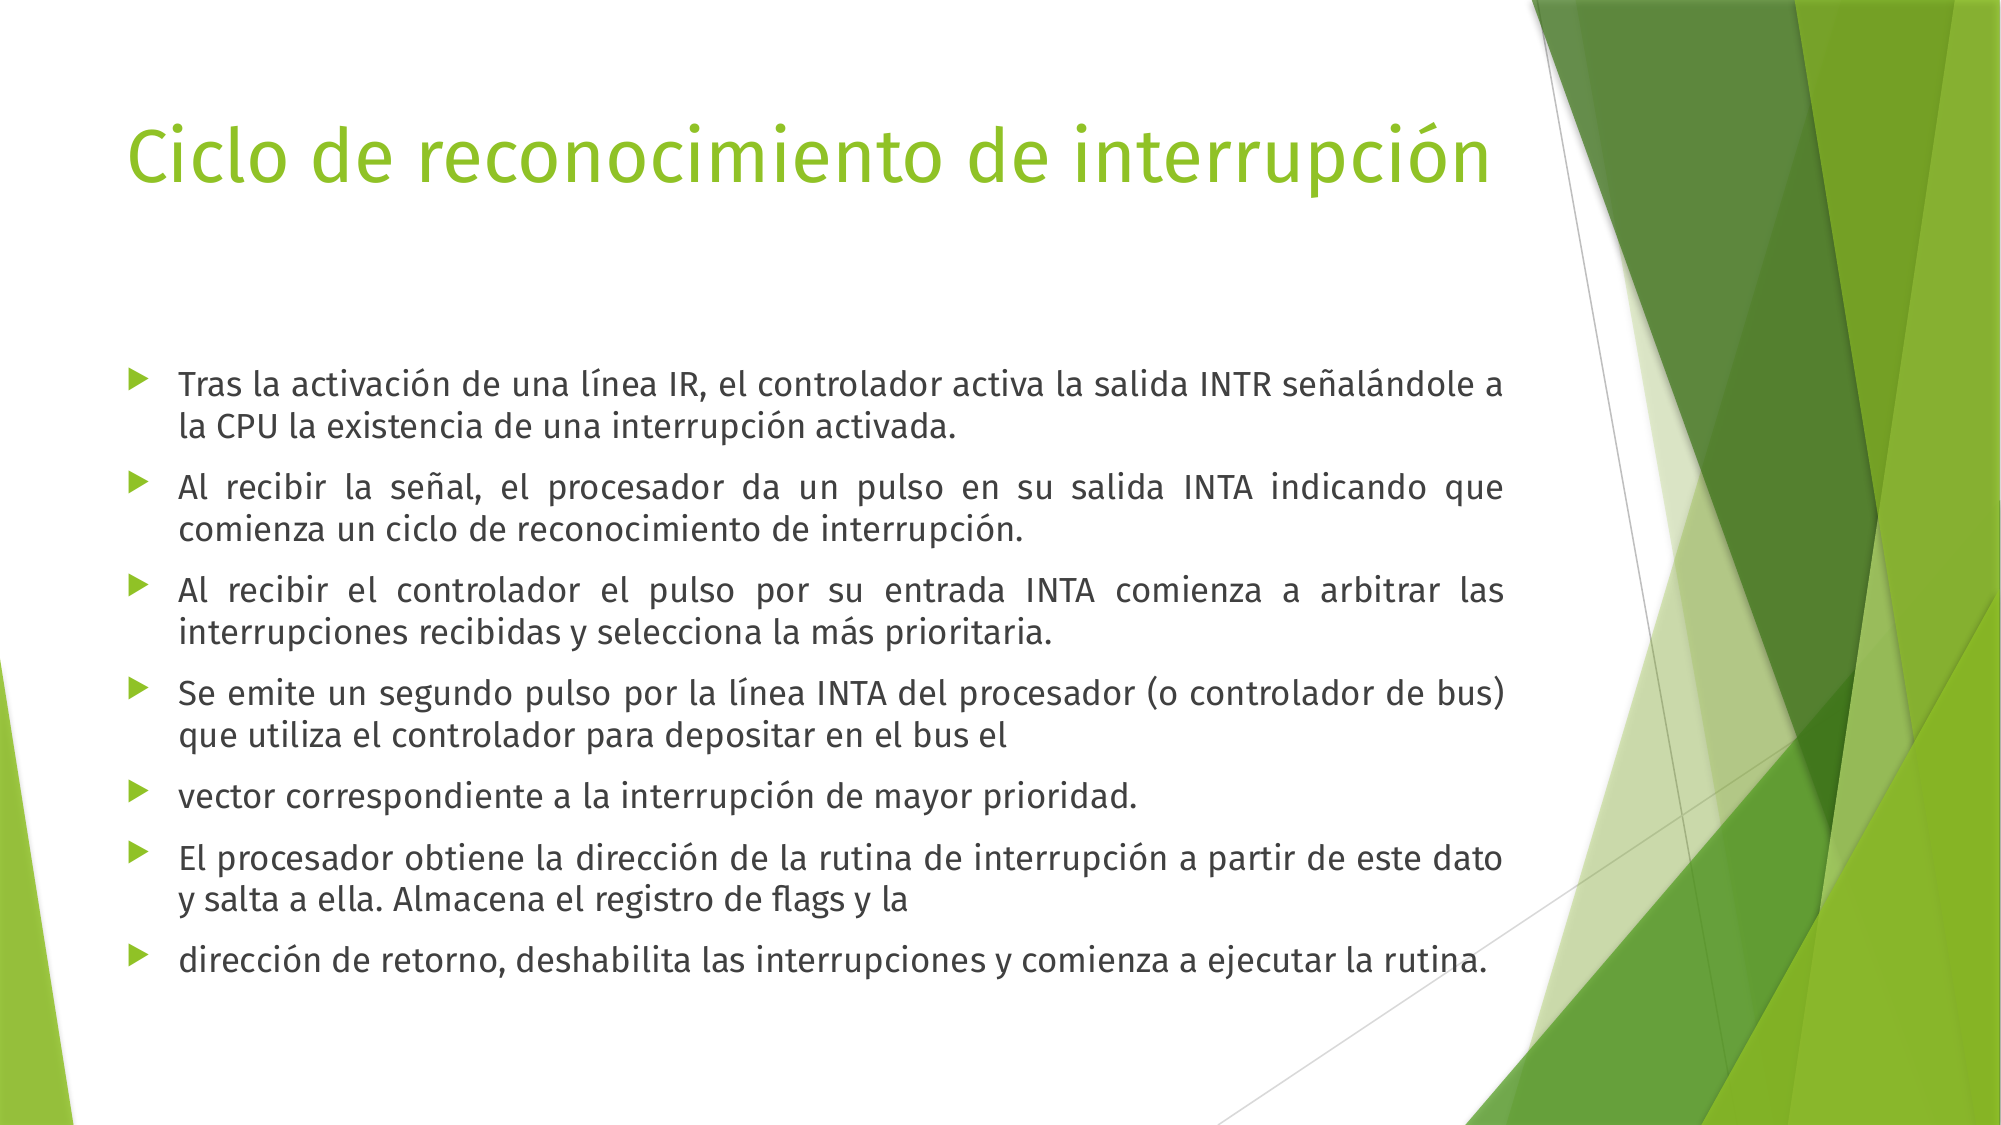

# Ciclo de reconocimiento de interrupción
Tras la activación de una línea IR, el controlador activa la salida INTR señalándole a la CPU la existencia de una interrupción activada.
Al recibir la señal, el procesador da un pulso en su salida INTA indicando que comienza un ciclo de reconocimiento de interrupción.
Al recibir el controlador el pulso por su entrada INTA comienza a arbitrar las interrupciones recibidas y selecciona la más prioritaria.
Se emite un segundo pulso por la línea INTA del procesador (o controlador de bus) que utiliza el controlador para depositar en el bus el
vector correspondiente a la interrupción de mayor prioridad.
El procesador obtiene la dirección de la rutina de interrupción a partir de este dato y salta a ella. Almacena el registro de flags y la
dirección de retorno, deshabilita las interrupciones y comienza a ejecutar la rutina.